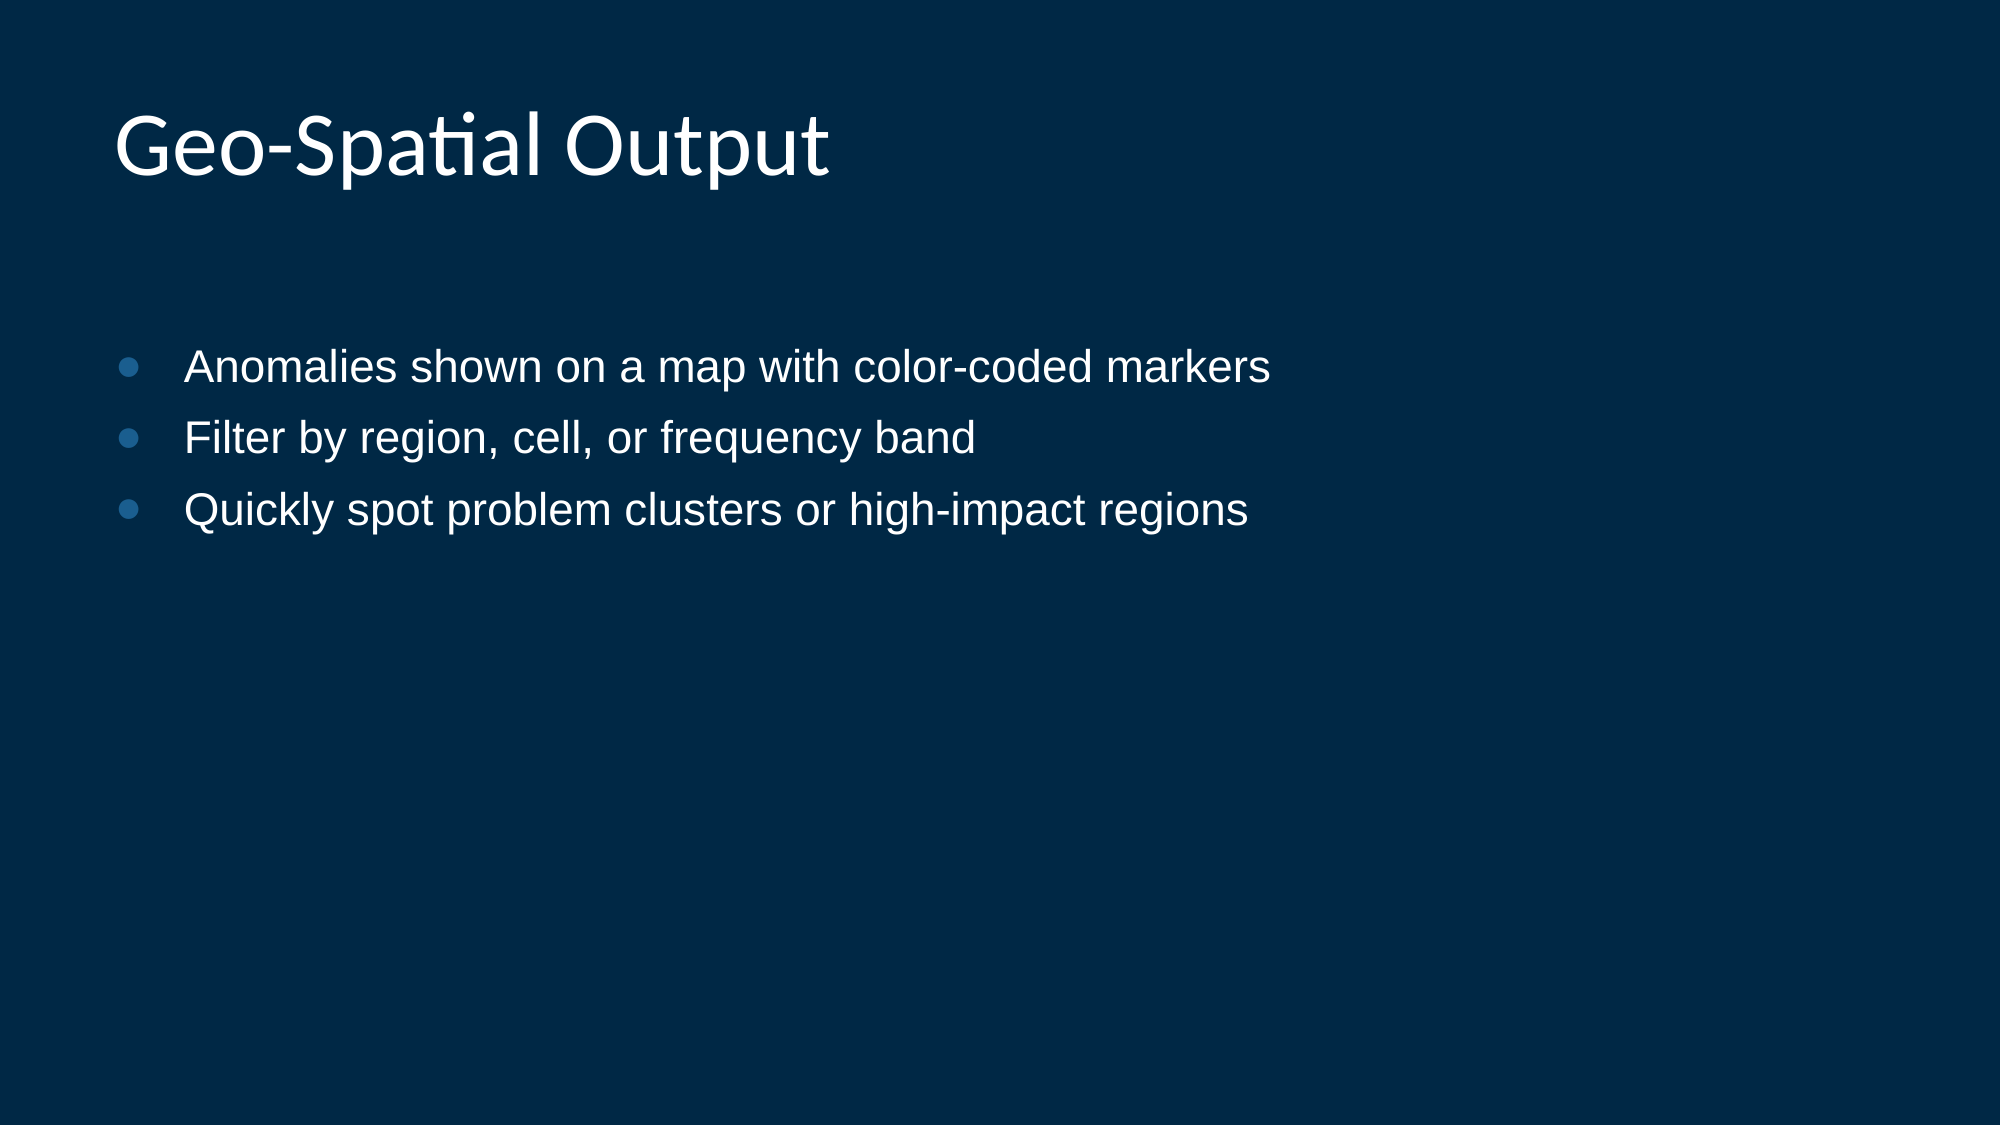

# Geo-Spatial Output

 Anomalies shown on a map with color-coded markers
 Filter by region, cell, or frequency band
 Quickly spot problem clusters or high-impact regions